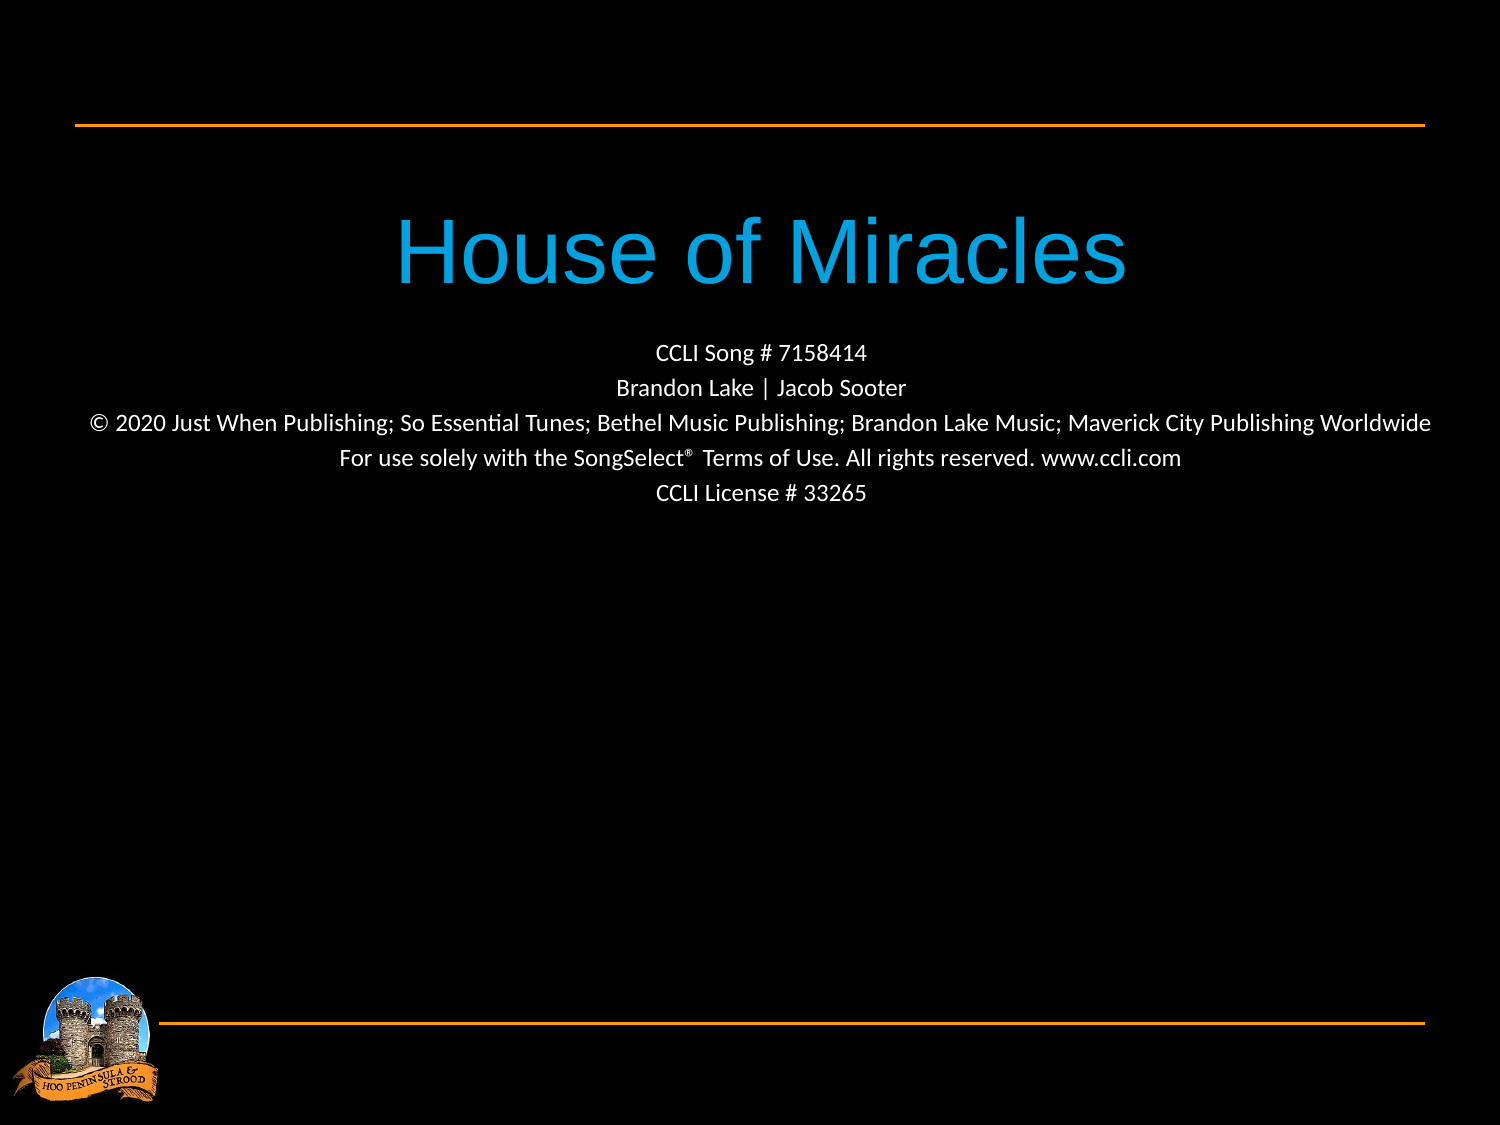

House of Miracles
CCLI Song # 7158414
Brandon Lake | Jacob Sooter
© 2020 Just When Publishing; So Essential Tunes; Bethel Music Publishing; Brandon Lake Music; Maverick City Publishing Worldwide
For use solely with the SongSelect® Terms of Use. All rights reserved. www.ccli.com
CCLI License # 33265